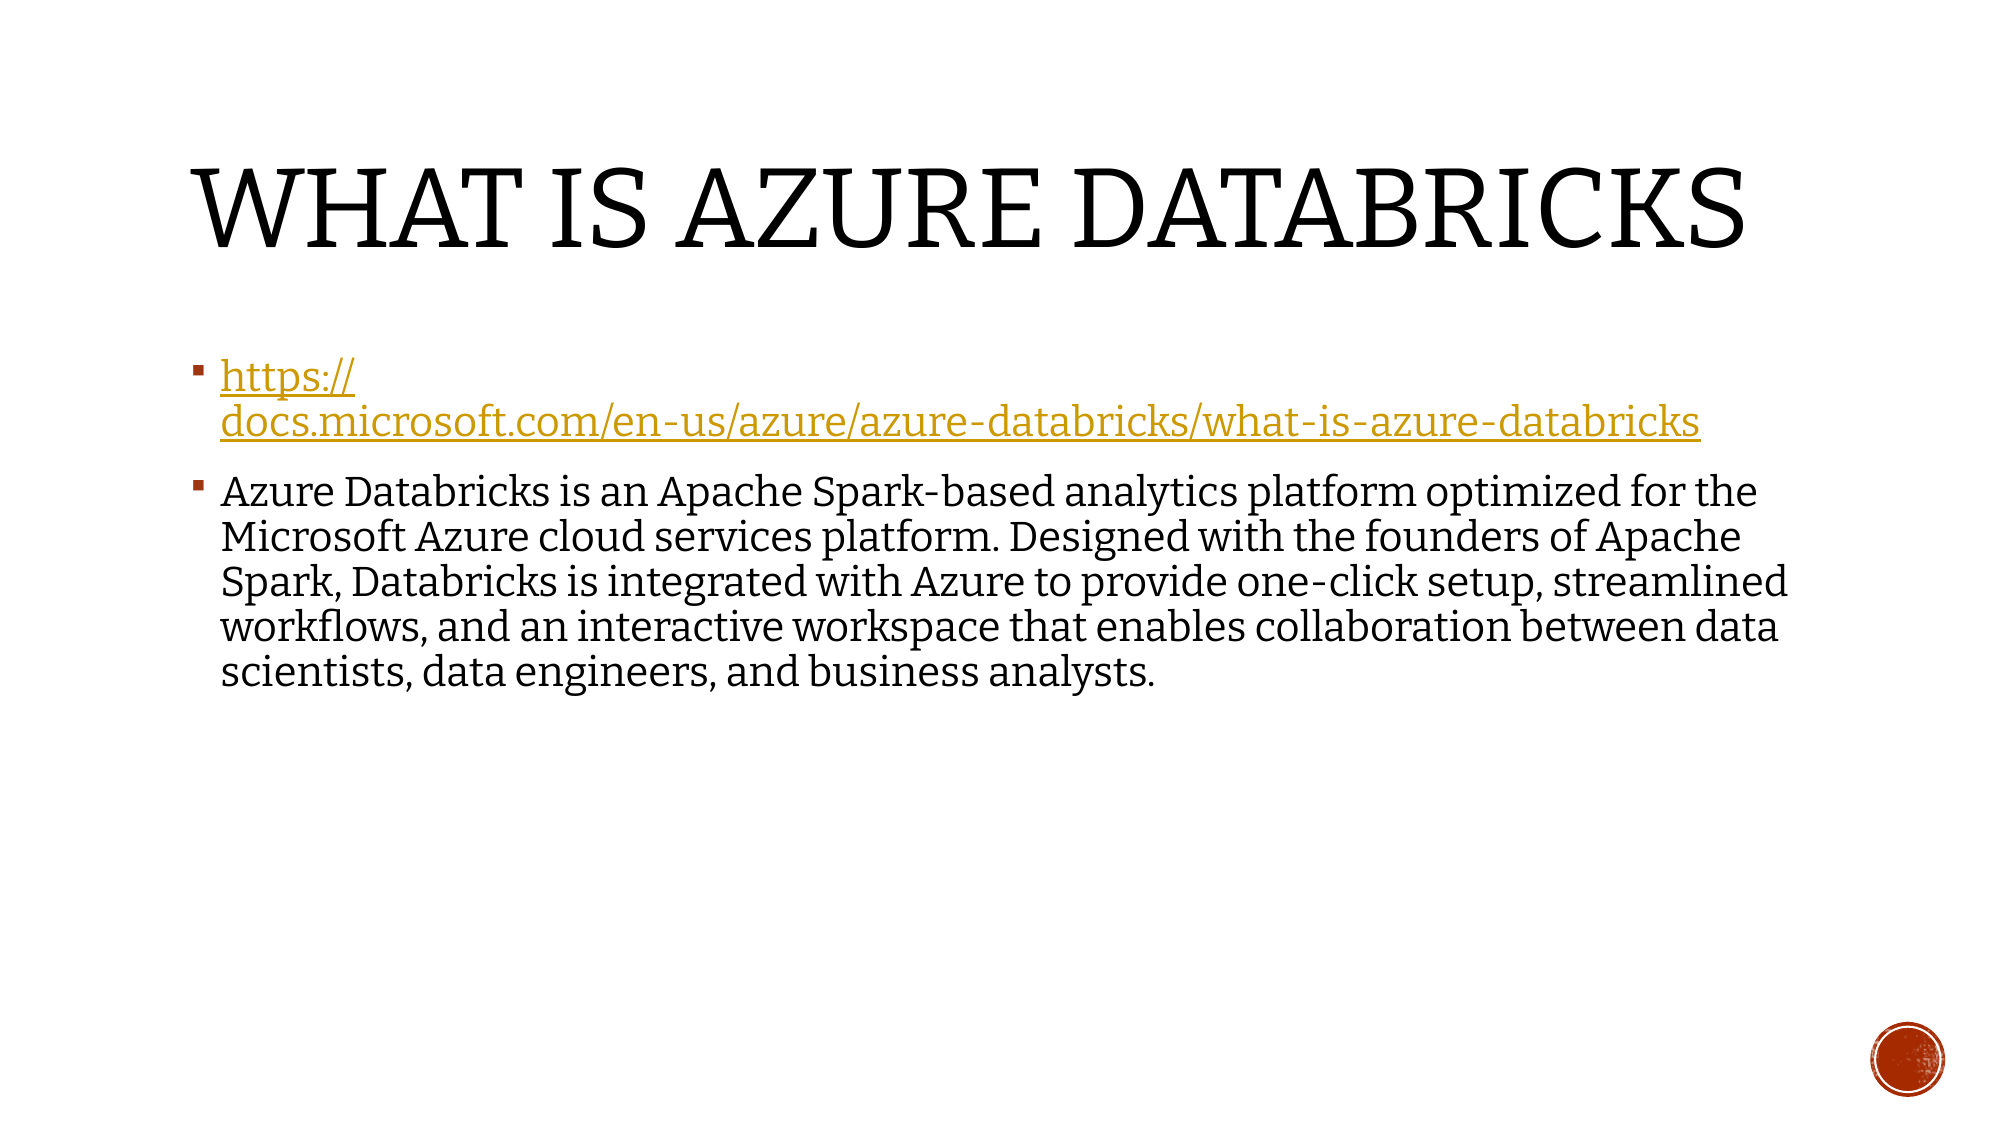

# What is azure databricks
https://docs.microsoft.com/en-us/azure/azure-databricks/what-is-azure-databricks
Azure Databricks is an Apache Spark-based analytics platform optimized for the Microsoft Azure cloud services platform. Designed with the founders of Apache Spark, Databricks is integrated with Azure to provide one-click setup, streamlined workflows, and an interactive workspace that enables collaboration between data scientists, data engineers, and business analysts.